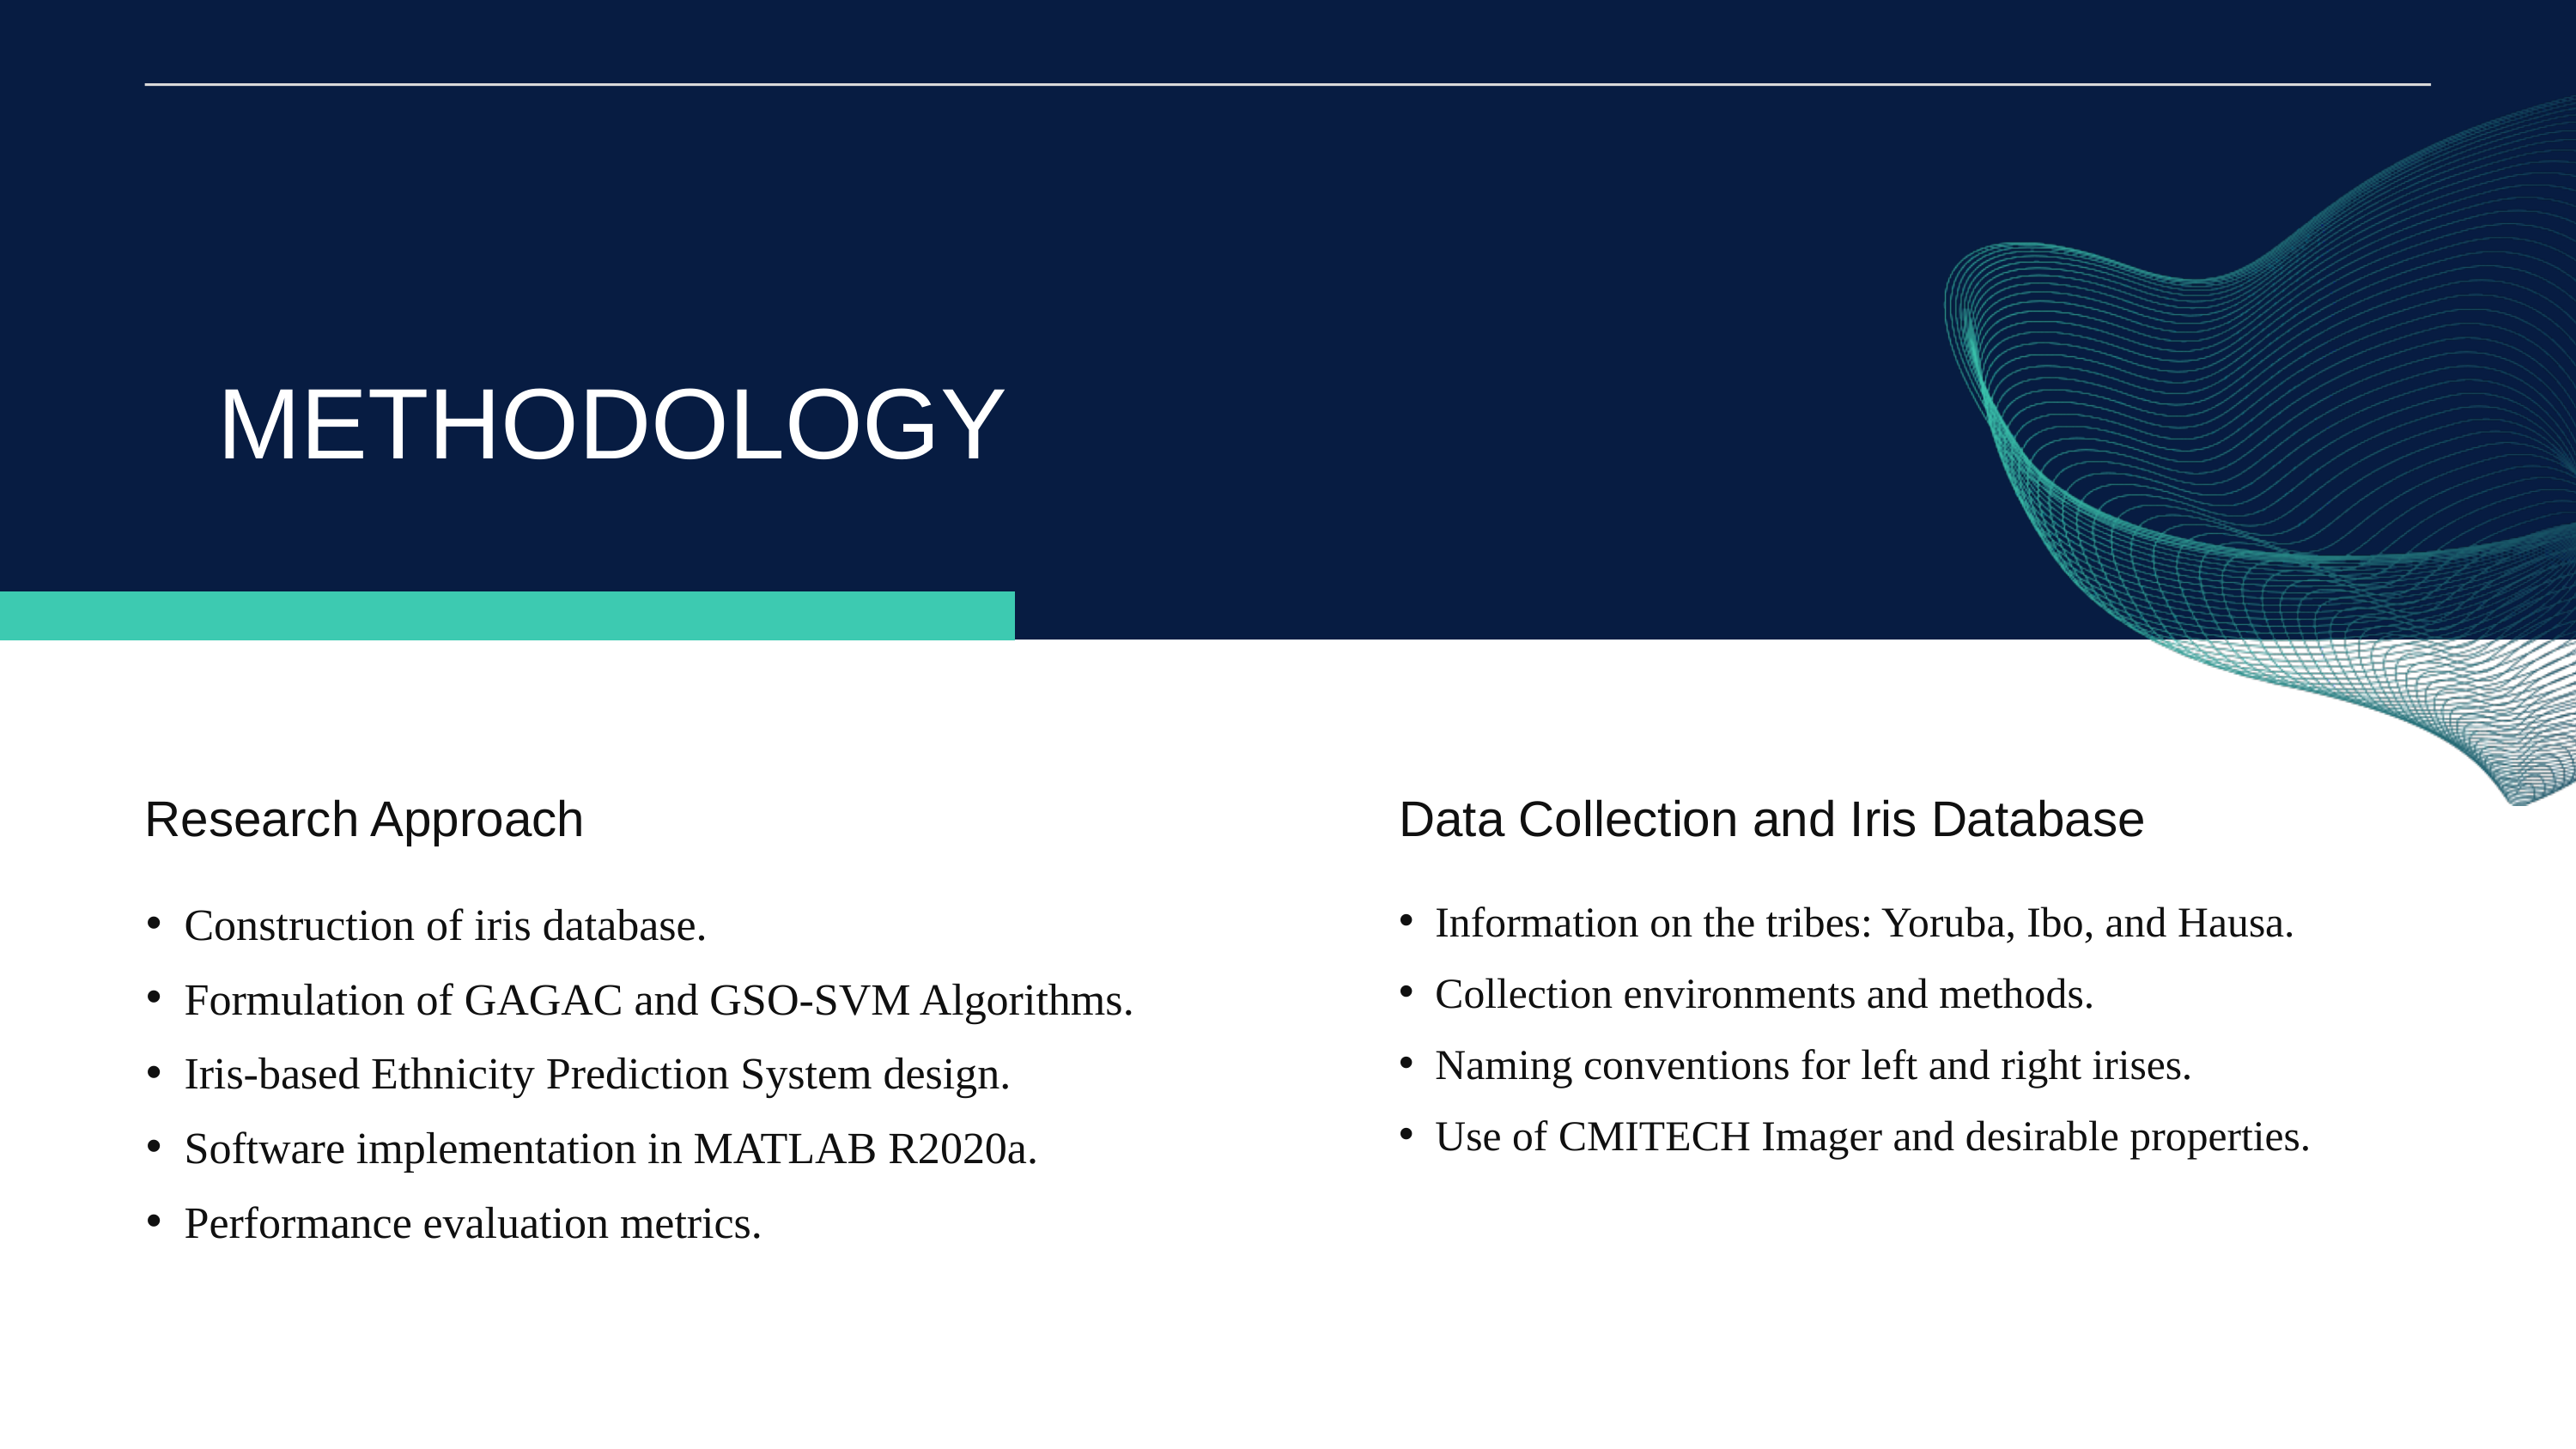

METHODOLOGY

Research Approach
Data Collection and Iris Database
Construction of iris database.
Formulation of GAGAC and GSO-SVM Algorithms.
Iris-based Ethnicity Prediction System design.
Software implementation in MATLAB R2020a.
Performance evaluation metrics.

Information on the tribes: Yoruba, Ibo, and Hausa.
Collection environments and methods.
Naming conventions for left and right irises.
Use of CMITECH Imager and desirable properties.